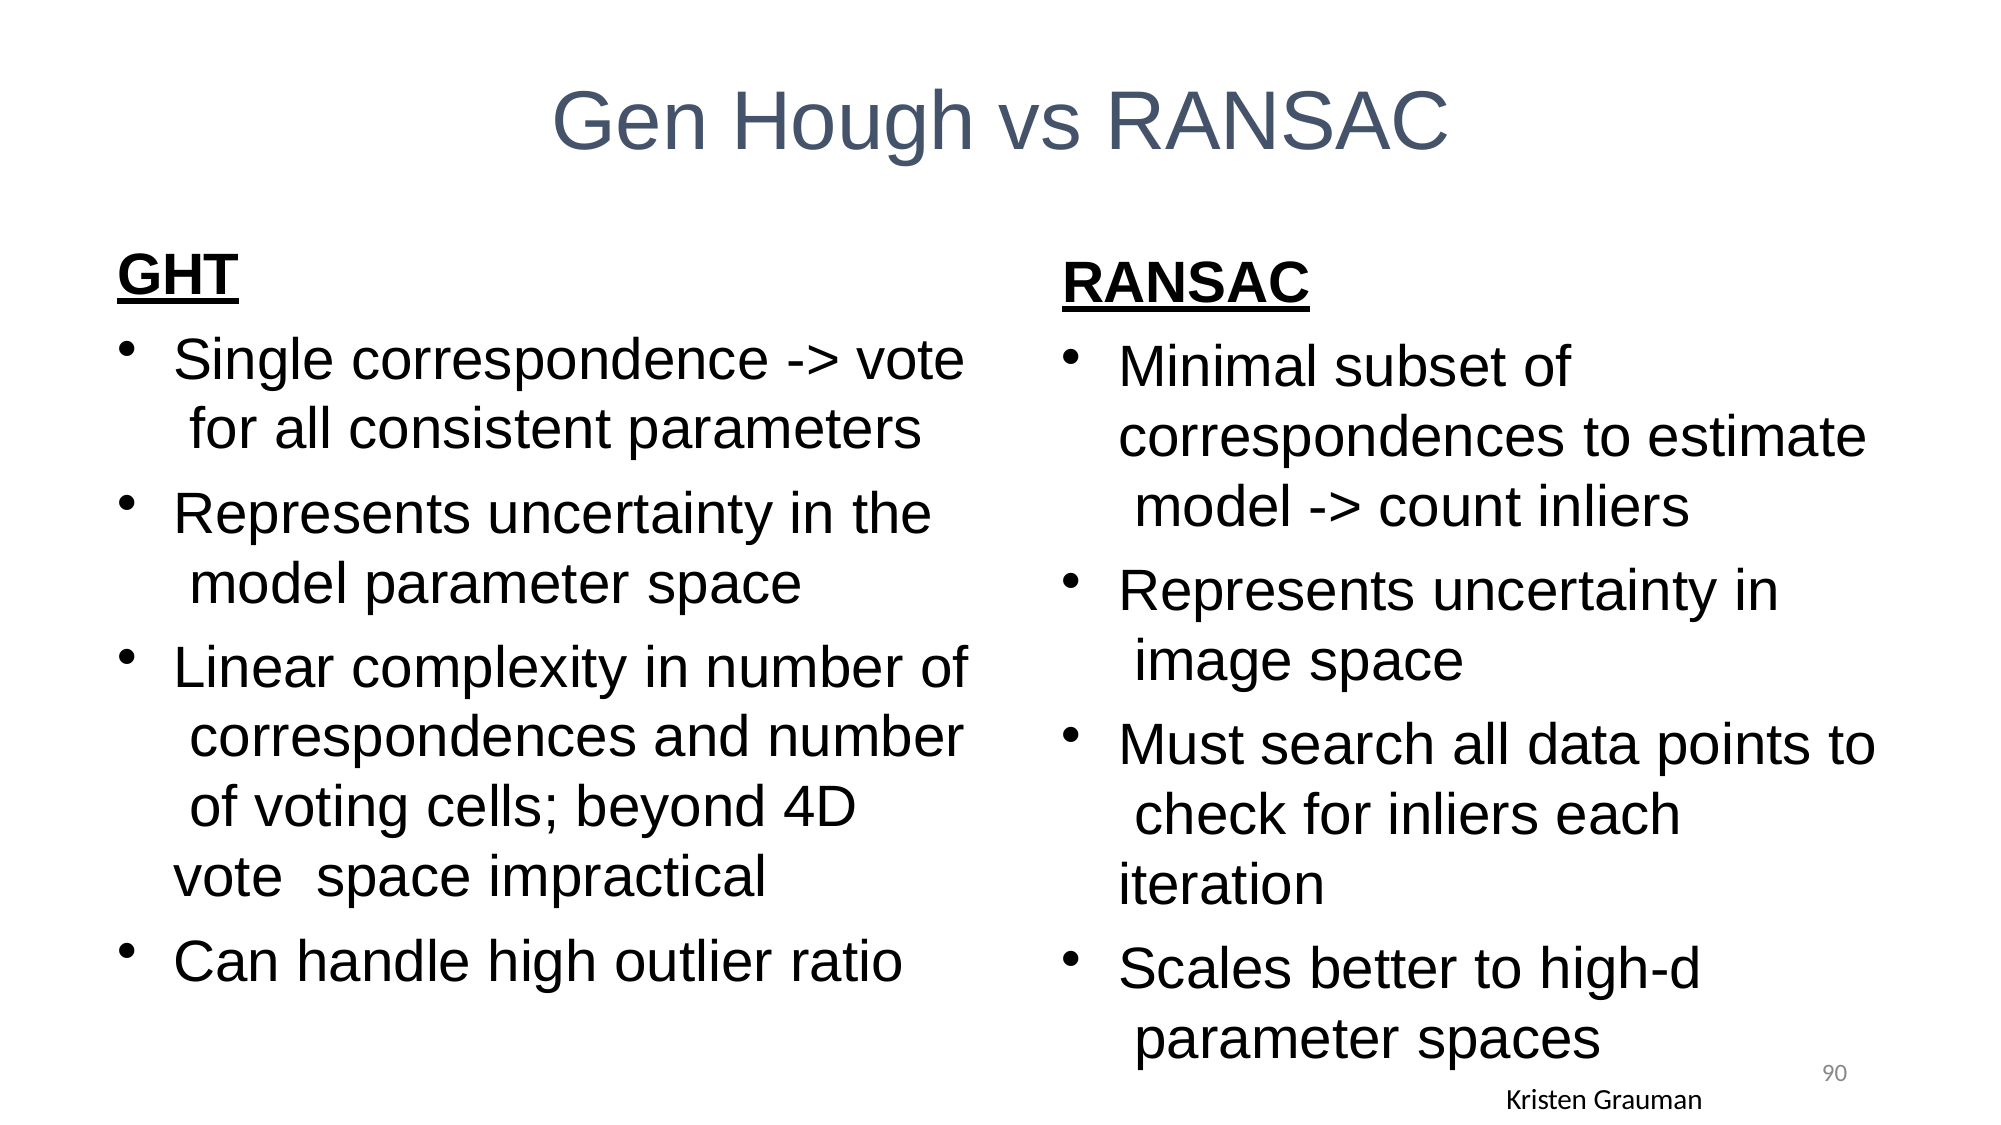

# Gen Hough vs RANSAC
GHT
Single correspondence -> vote  for all consistent parameters
Represents uncertainty in the  model parameter space
Linear complexity in number of  correspondences and number  of voting cells; beyond 4D vote  space impractical
Can handle high outlier ratio
RANSAC
Minimal subset of  correspondences to estimate  model -> count inliers
Represents uncertainty in  image space
Must search all data points to  check for inliers each iteration
Scales better to high-d  parameter spaces
90
Kristen Grauman